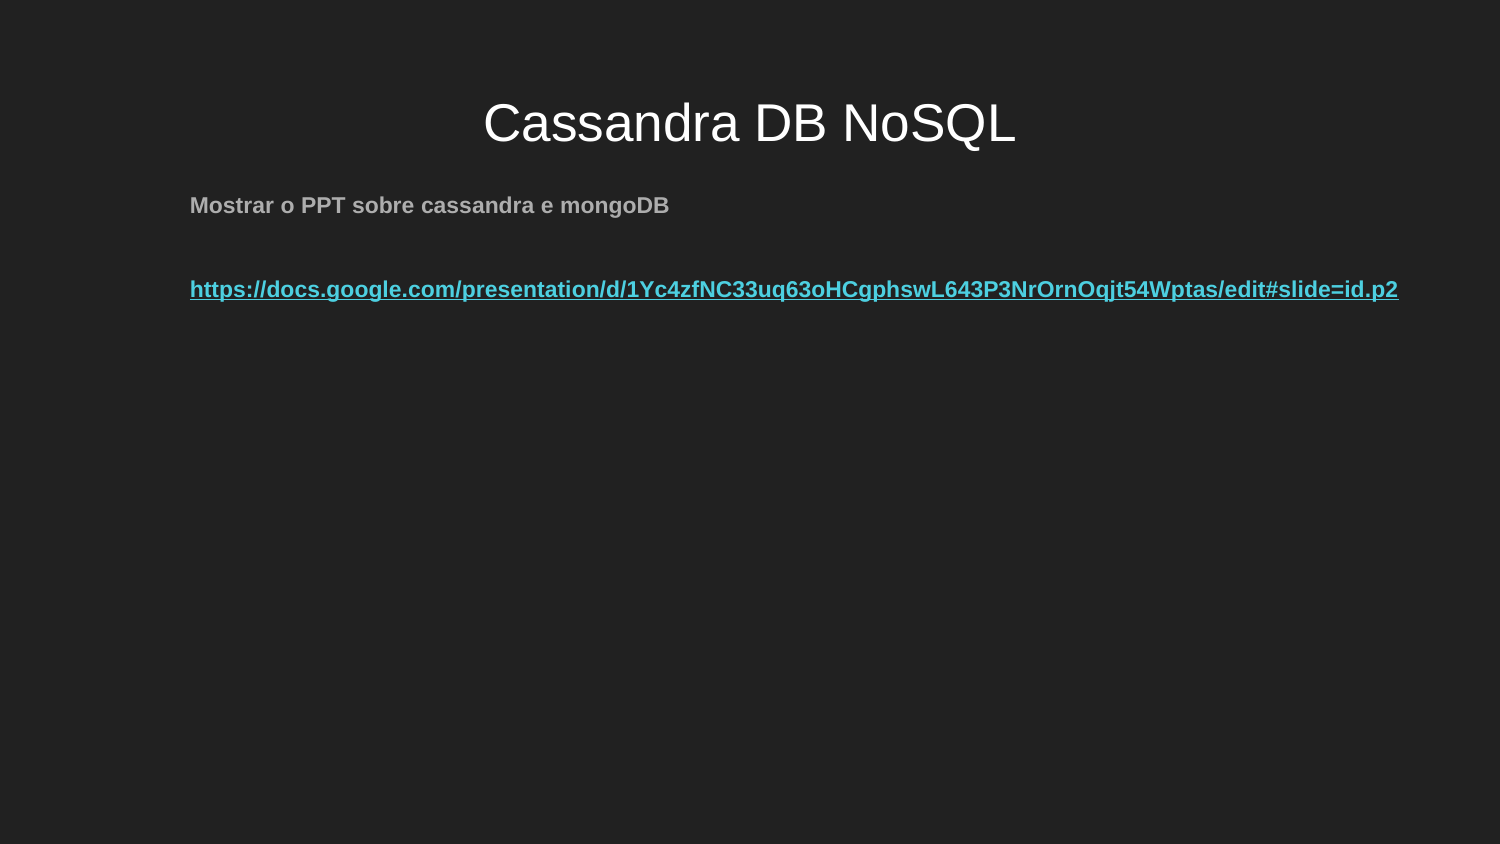

# Cassandra DB NoSQL
Mostrar o PPT sobre cassandra e mongoDB

https://docs.google.com/presentation/d/1Yc4zfNC33uq63oHCgphswL643P3NrOrnOqjt54Wptas/edit#slide=id.p2